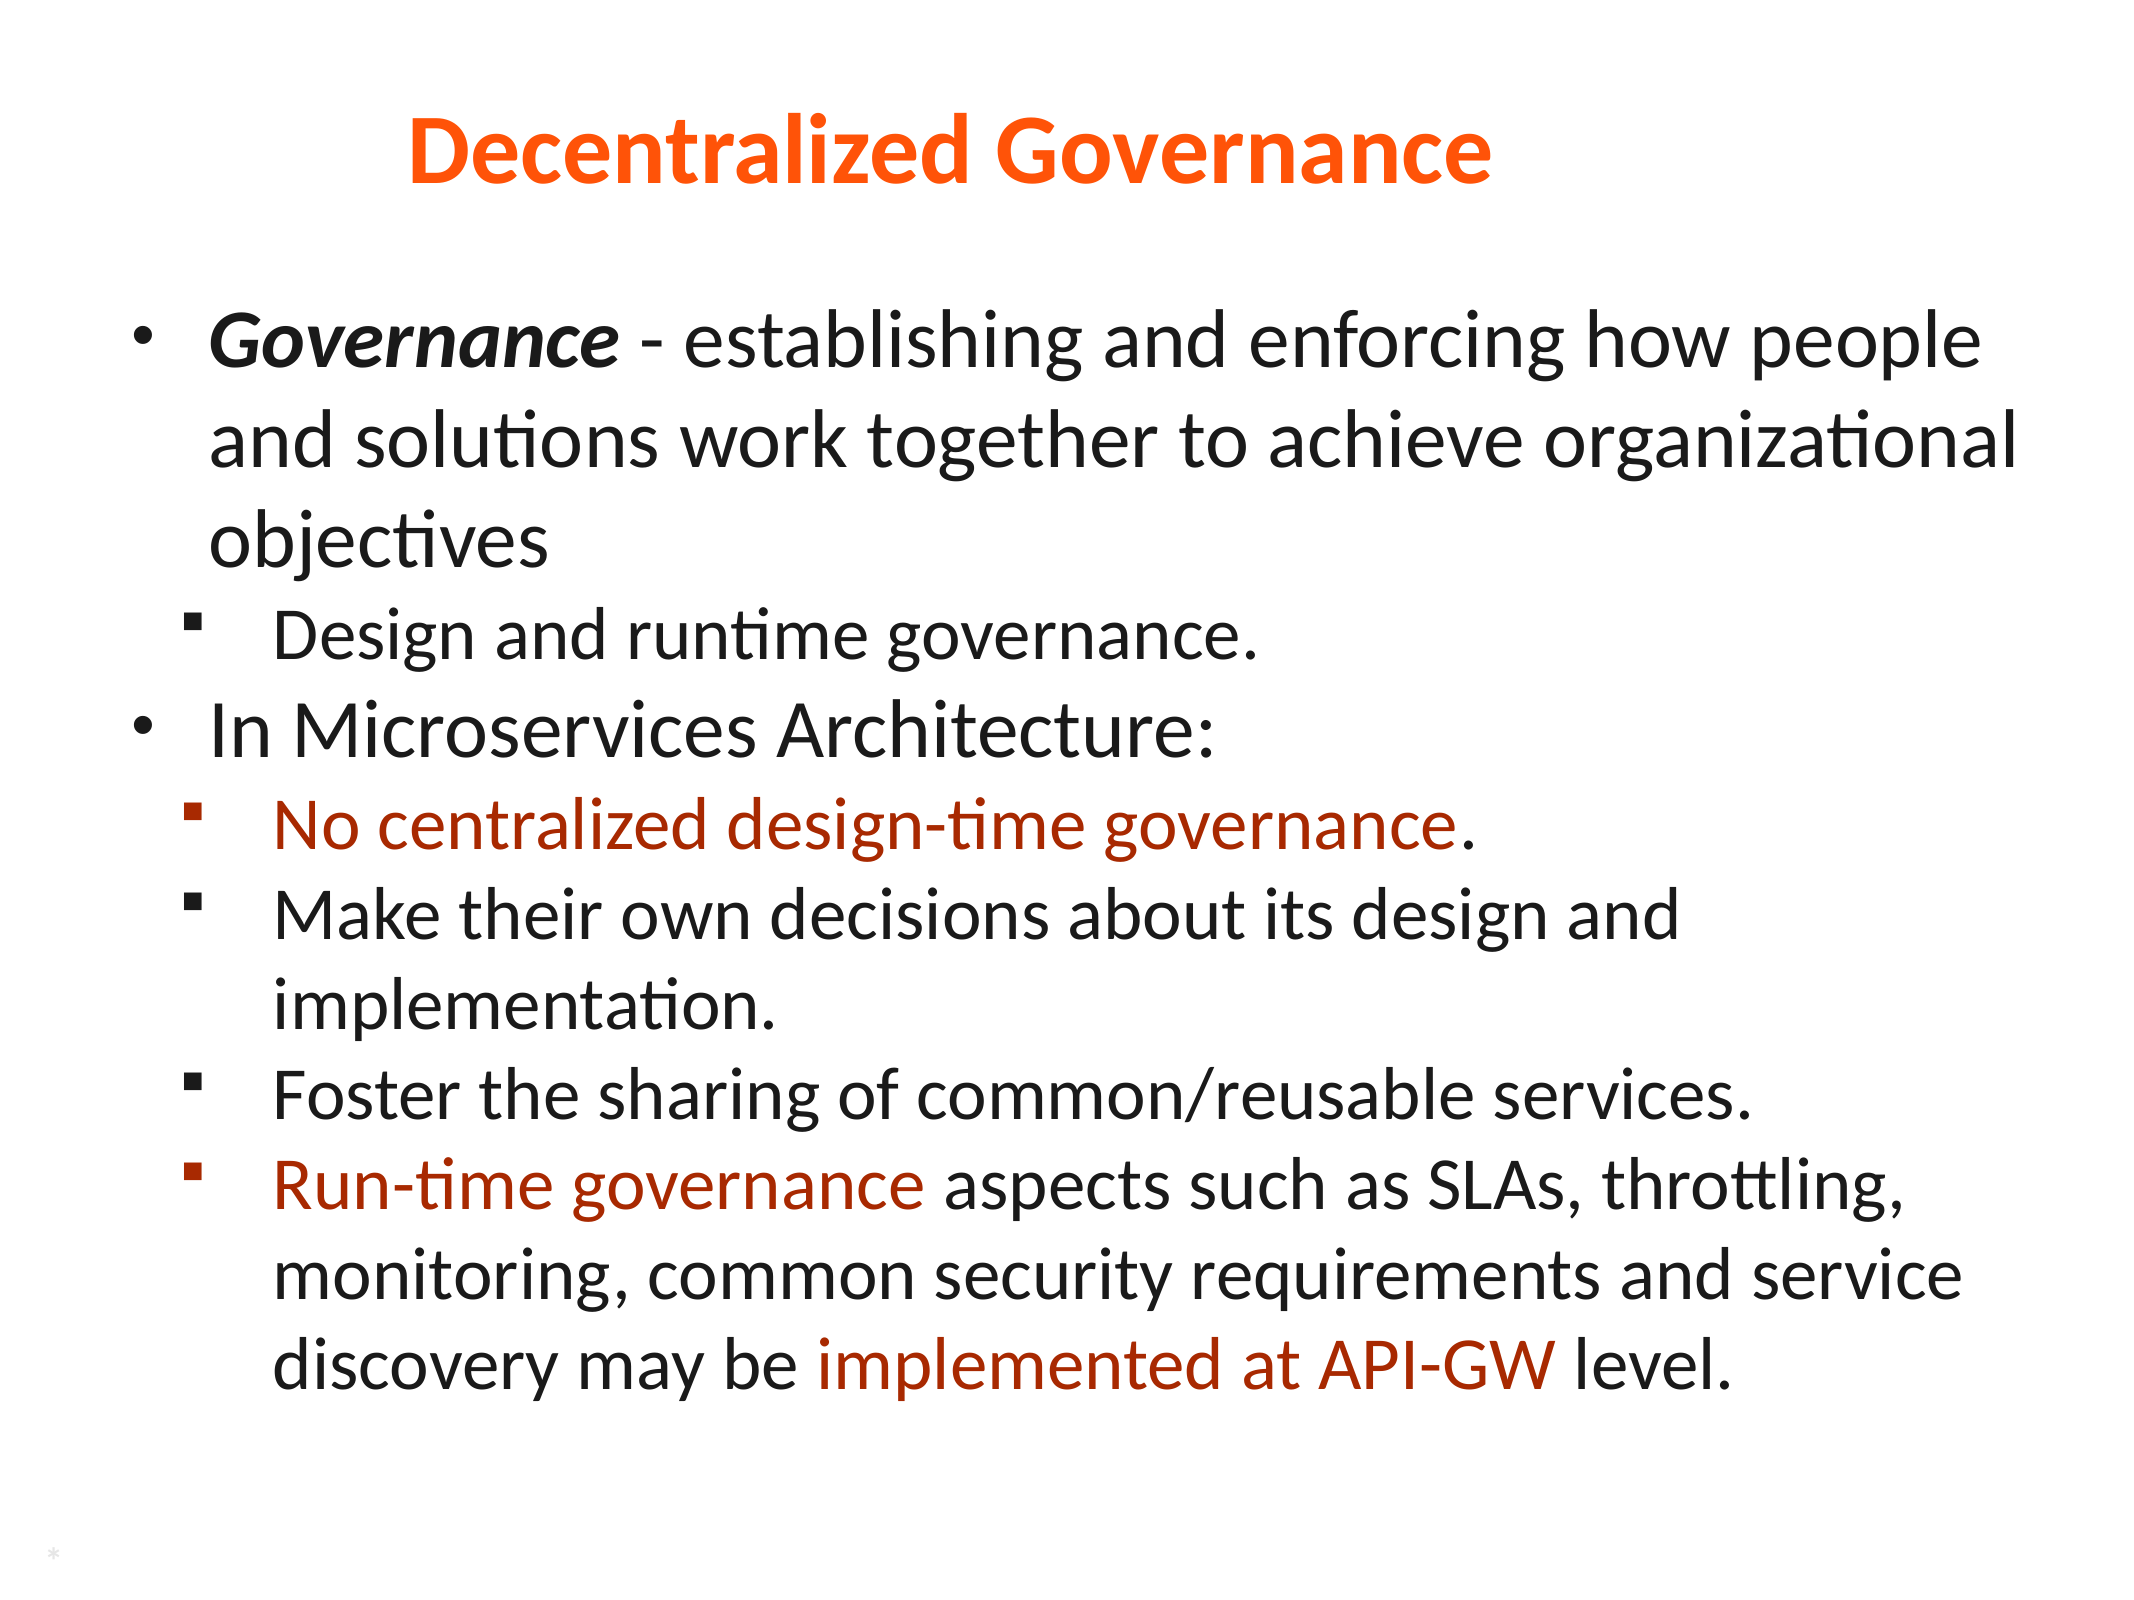

# Decentralized Governance
Governance - establishing and enforcing how people and solutions work together to achieve organizational objectives
Design and runtime governance.
In Microservices Architecture:
No centralized design-time governance.
Make their own decisions about its design and implementation.
Foster the sharing of common/reusable services.
Run-time governance aspects such as SLAs, throttling, monitoring, common security requirements and service discovery may be implemented at API-GW level.
*